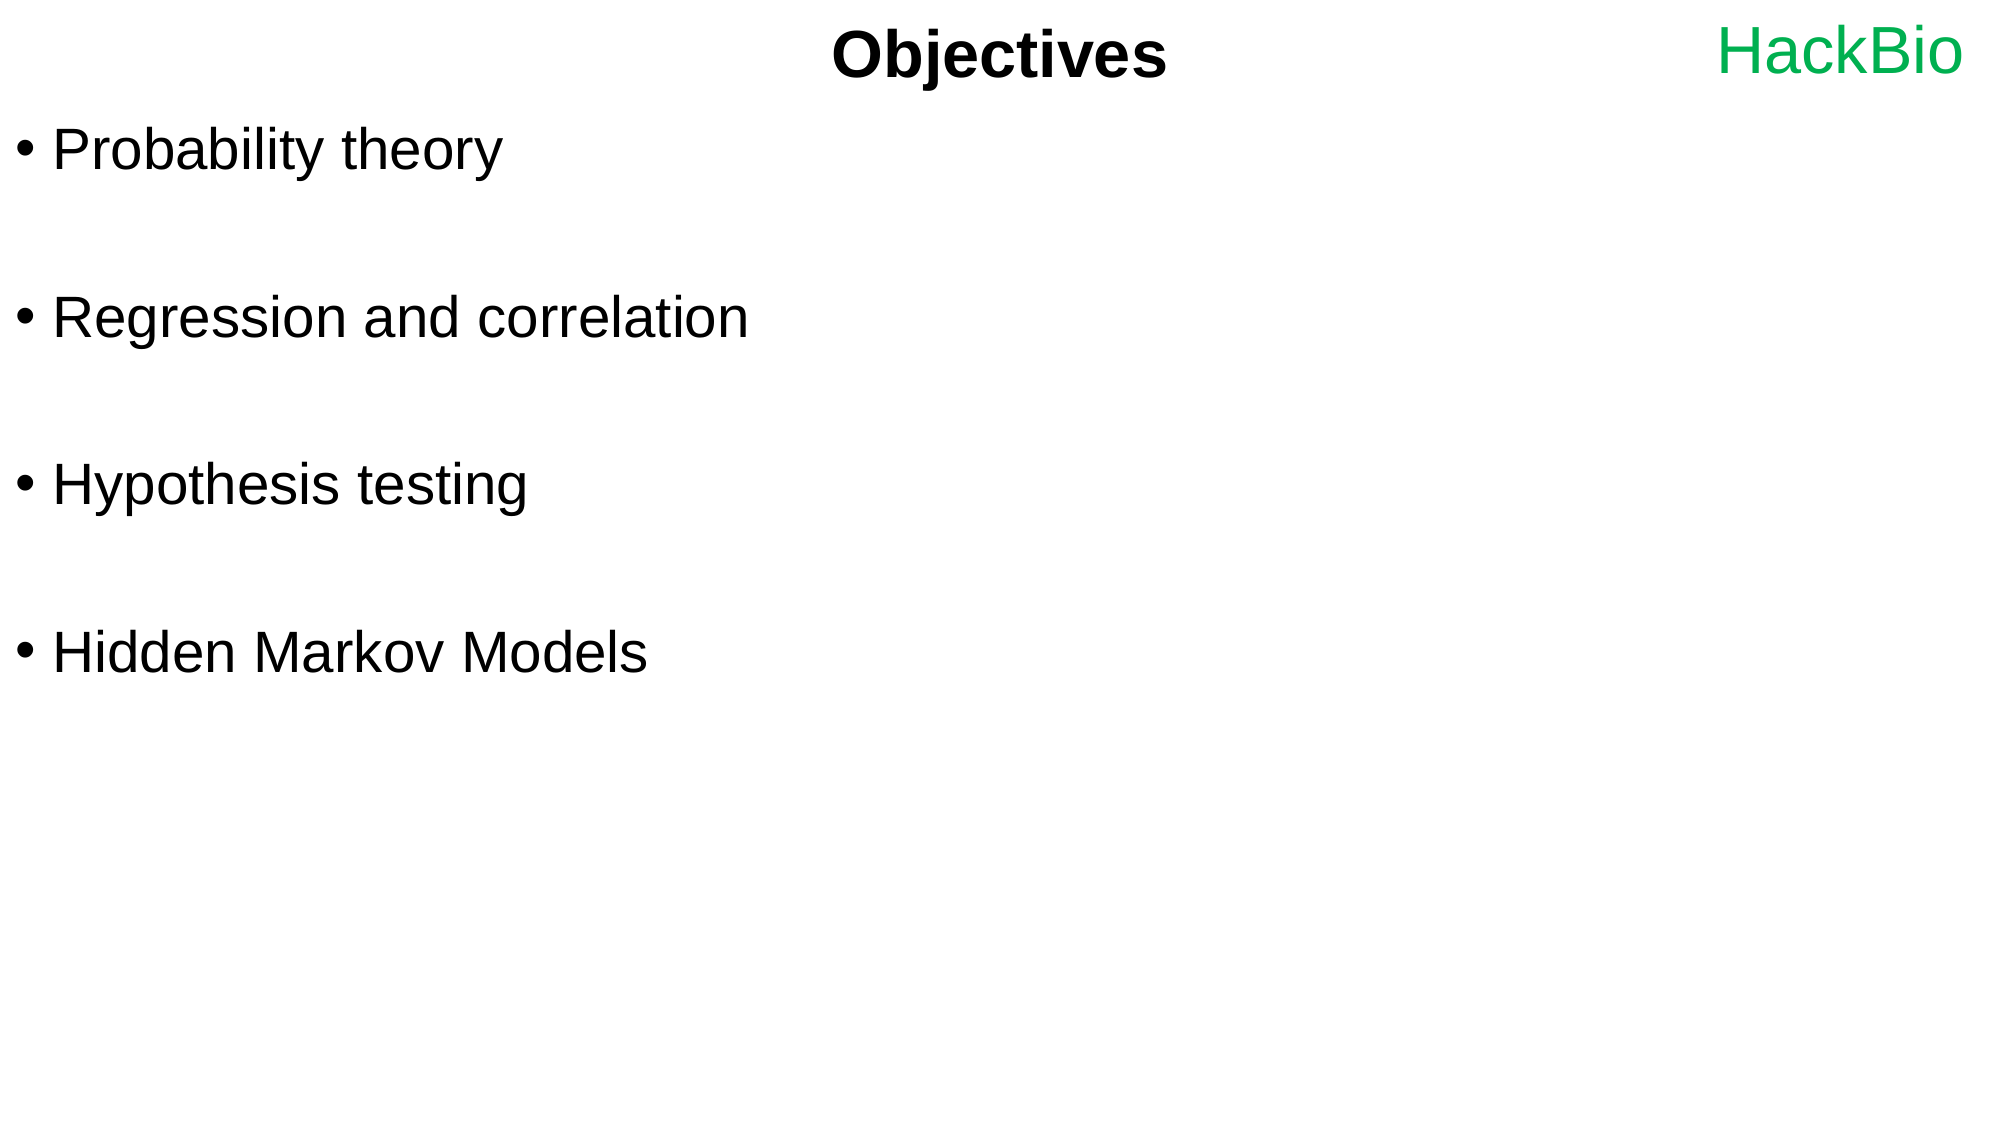

# Objectives
Probability theory

Regression and correlation

Hypothesis testing

Hidden Markov Models